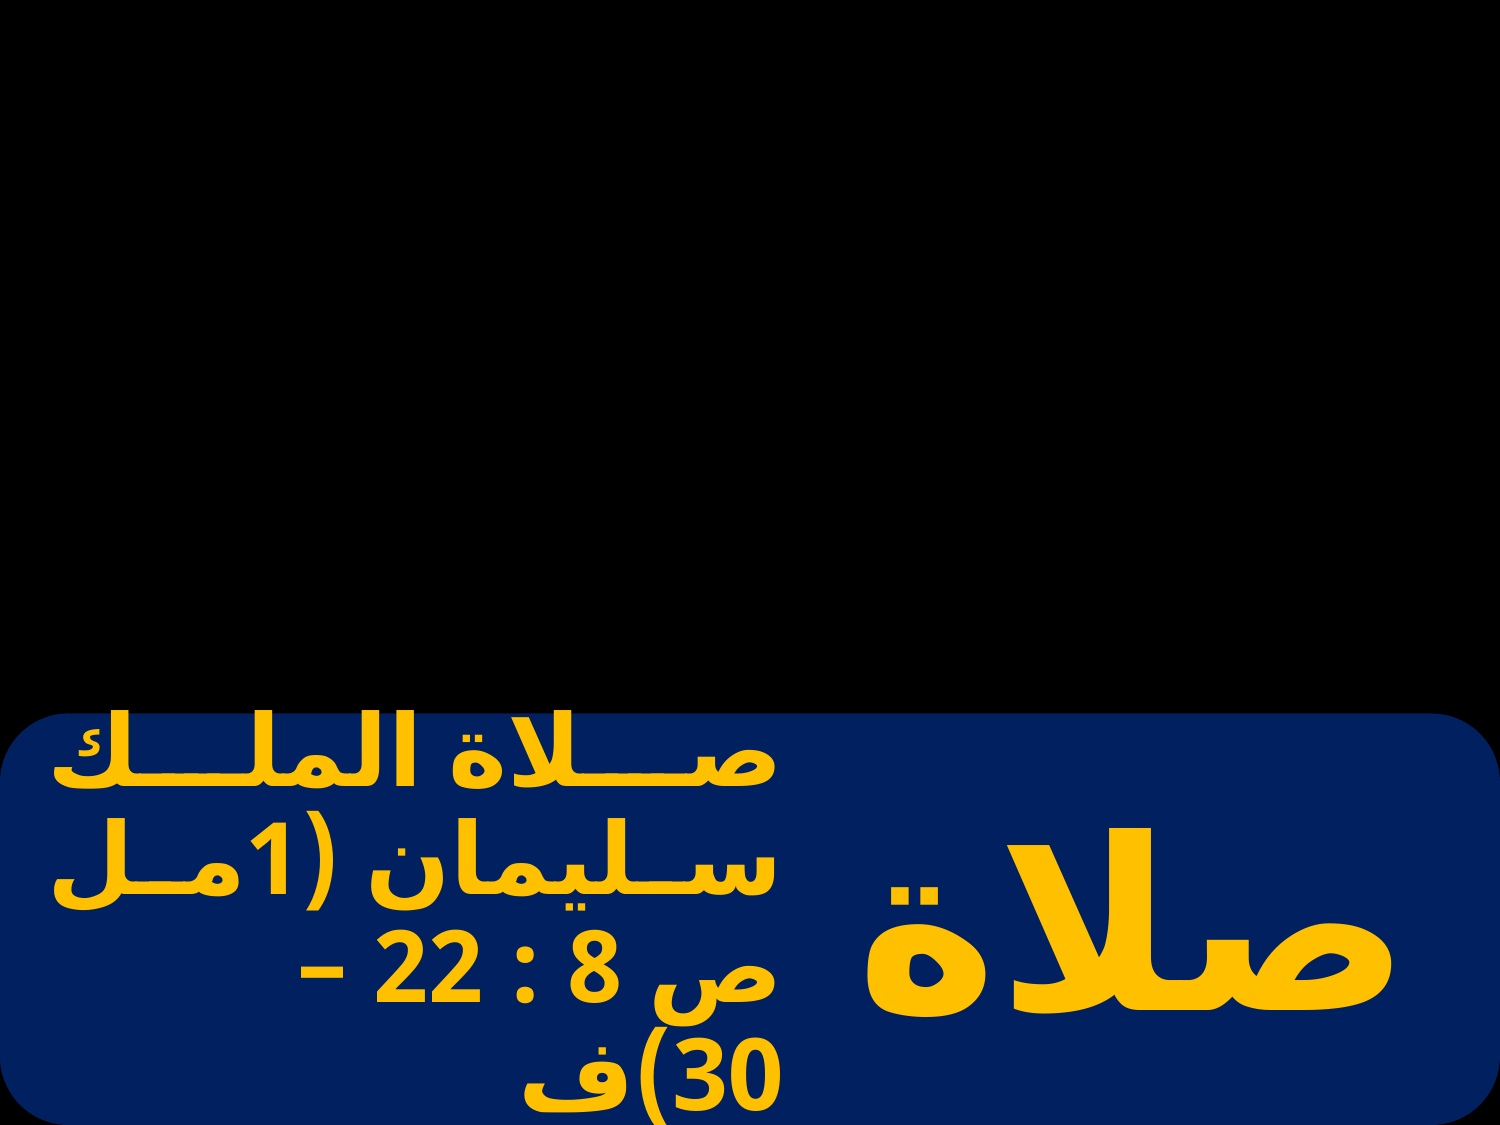

# صلاة الملك سليمان (1مل ص 8 : 22 –30)ف